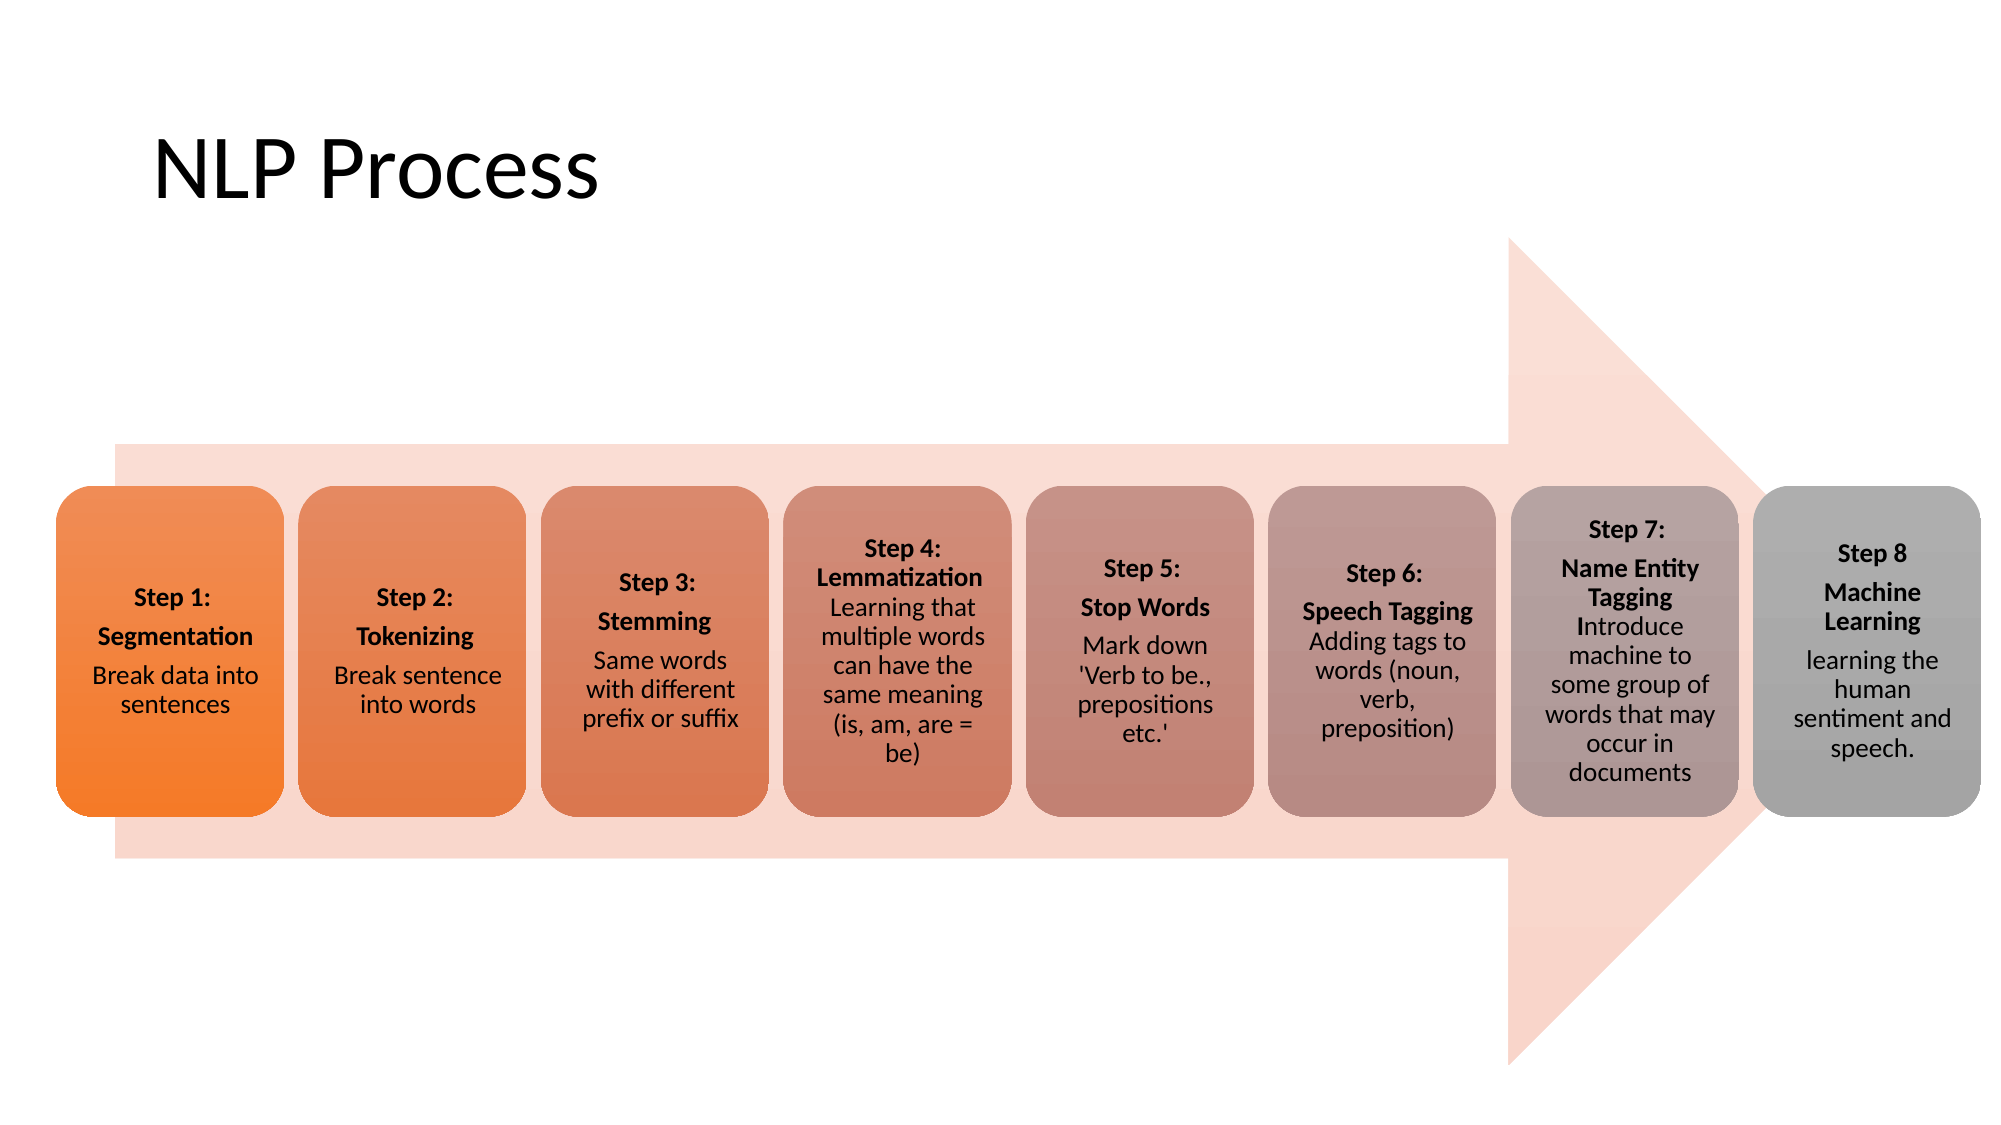

# NLP Process
Step 1:
Segmentation
Break data into sentences
Step 2:
Tokenizing
Break sentence into words
Step 3:
Stemming
Same words with different prefix or suffix
Step 4: Lemmatization  Learning that multiple words can have the same meaning (is, am, are = be)
Step 5:
Stop Words
Mark down 'Verb to be., prepositions etc.'
Step 6:
Speech Tagging Adding tags to words (noun, verb, preposition)
Step 7:
Name Entity Tagging Introduce machine to some group of words that may occur in documents
Step 8
Machine Learning
learning the human sentiment and speech.